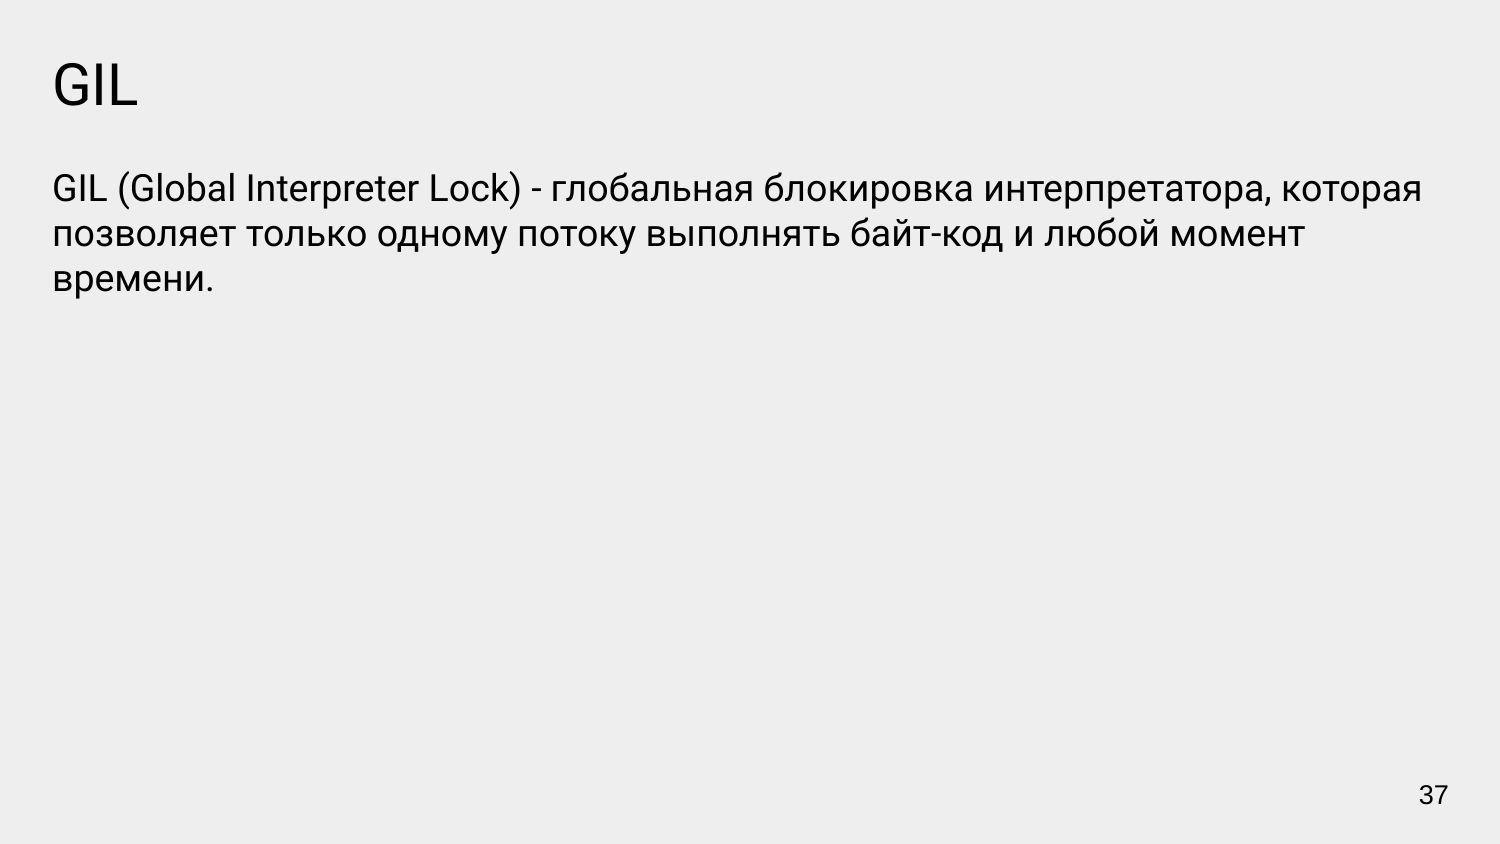

# GIL
GIL (Global Interpreter Lock) - глобальная блокировка интерпретатора, которая позволяет только одному потоку выполнять байт-код и любой момент времени.
37